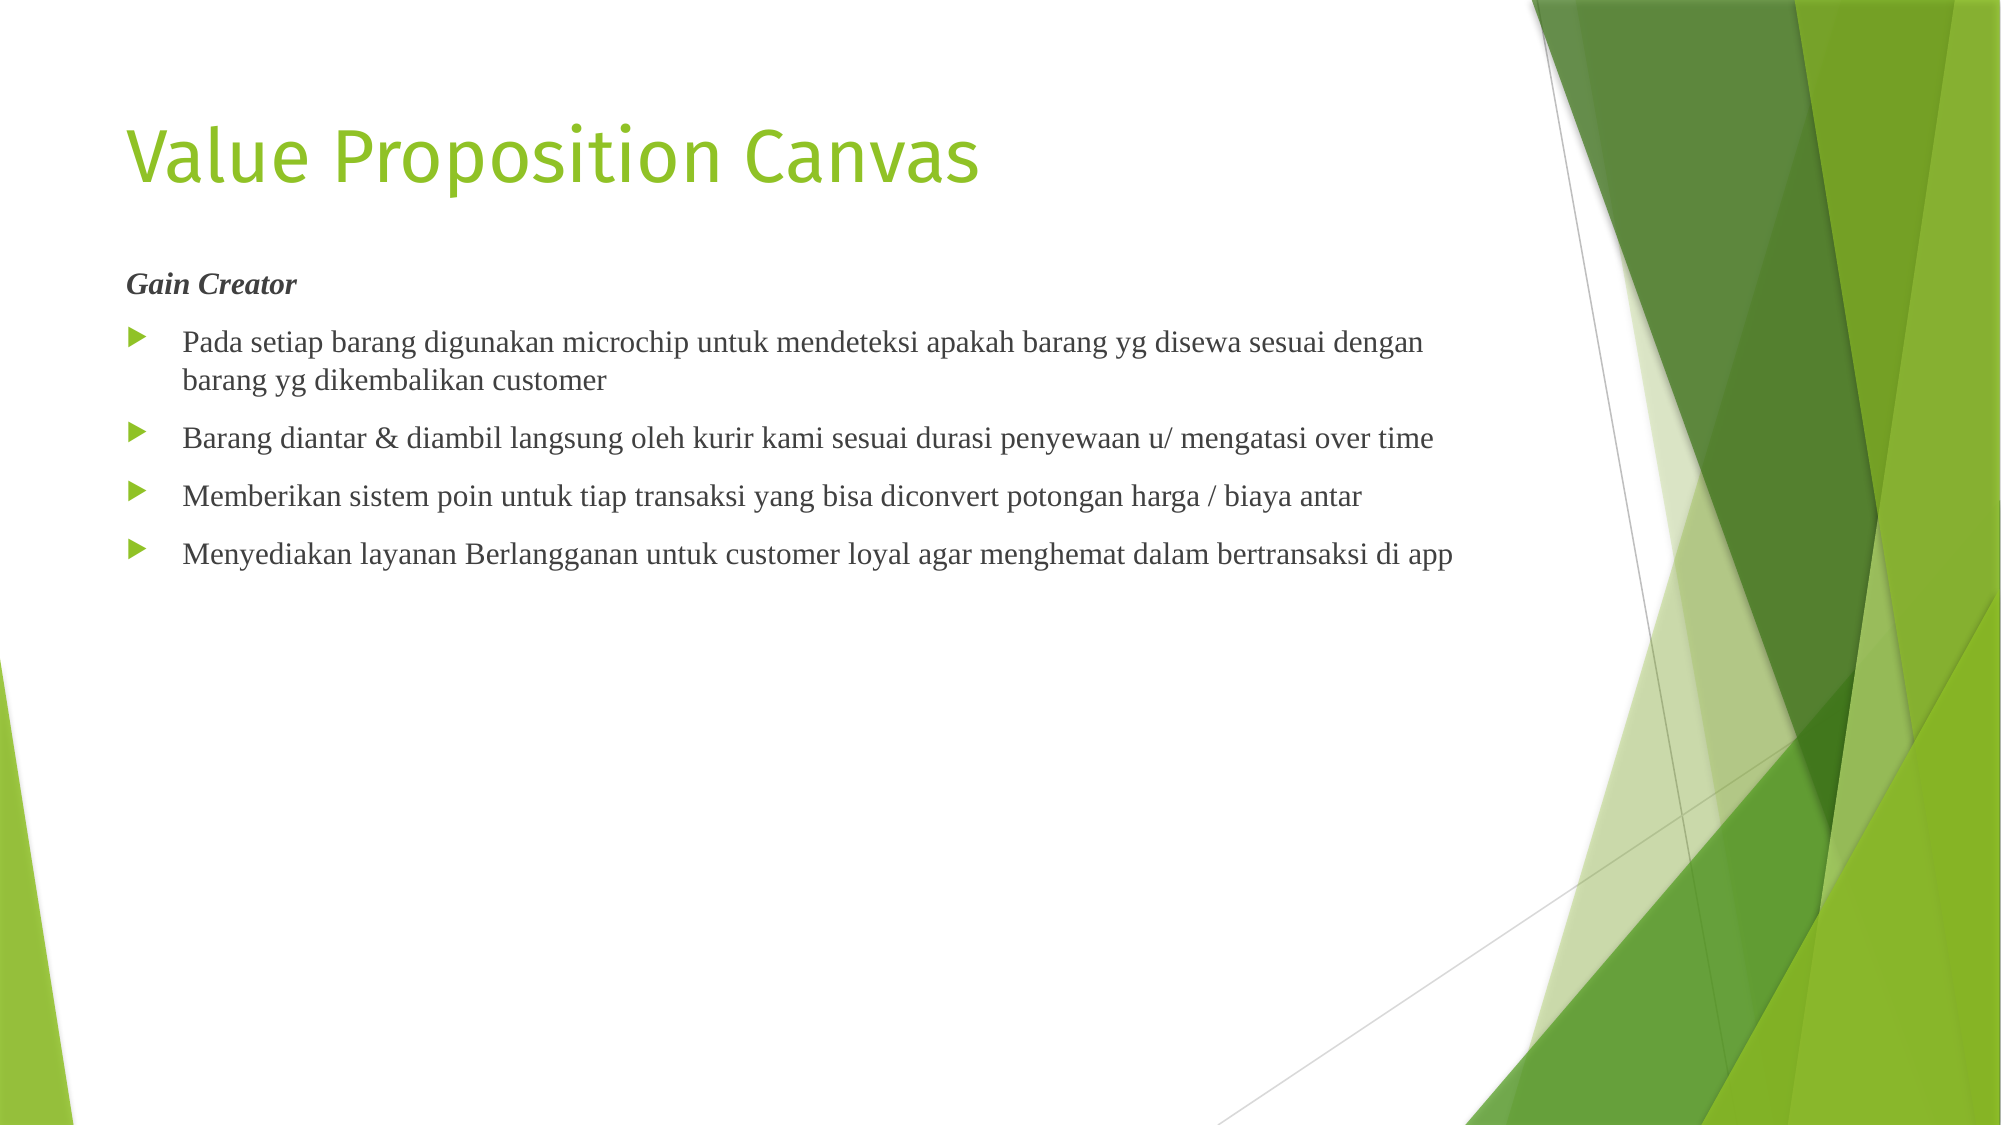

# Value Proposition Canvas
Gain Creator
Pada setiap barang digunakan microchip untuk mendeteksi apakah barang yg disewa sesuai dengan barang yg dikembalikan customer
Barang diantar & diambil langsung oleh kurir kami sesuai durasi penyewaan u/ mengatasi over time
Memberikan sistem poin untuk tiap transaksi yang bisa diconvert potongan harga / biaya antar
Menyediakan layanan Berlangganan untuk customer loyal agar menghemat dalam bertransaksi di app